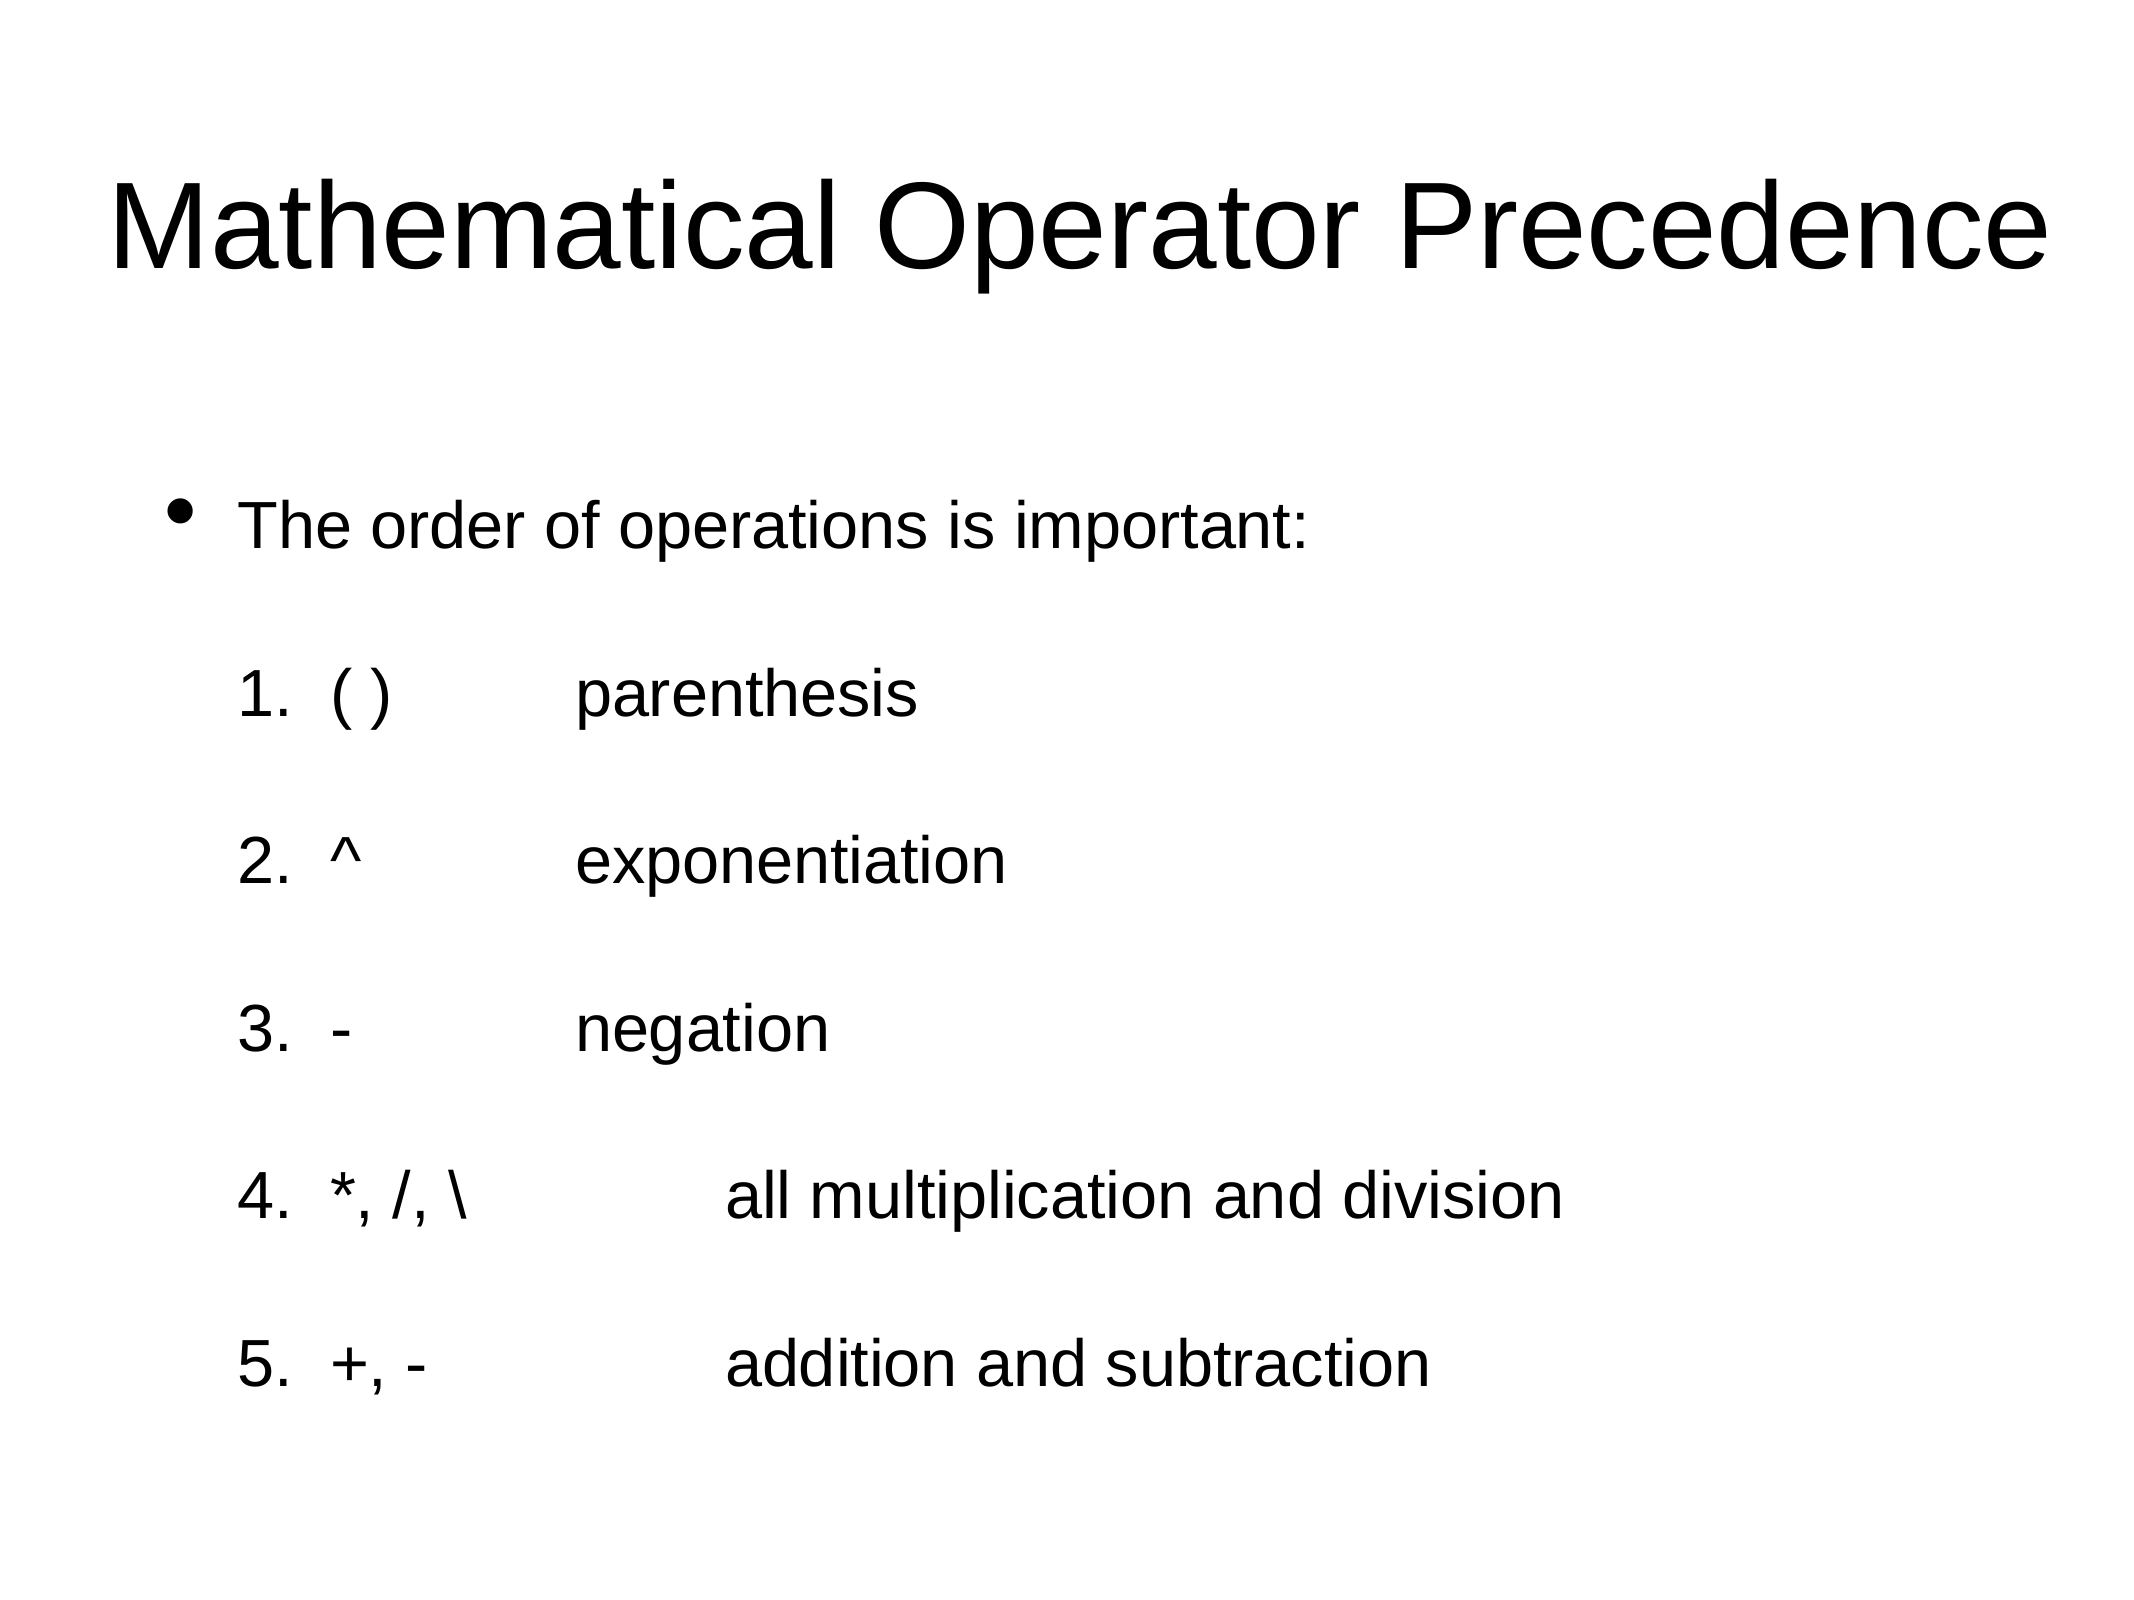

# Mathematical Operator Precedence
The order of operations is important:
  ( )		parenthesis
  ^		exponentiation
  -		negation
  *, /, \ 		all multiplication and division
  +, - 		addition and subtraction